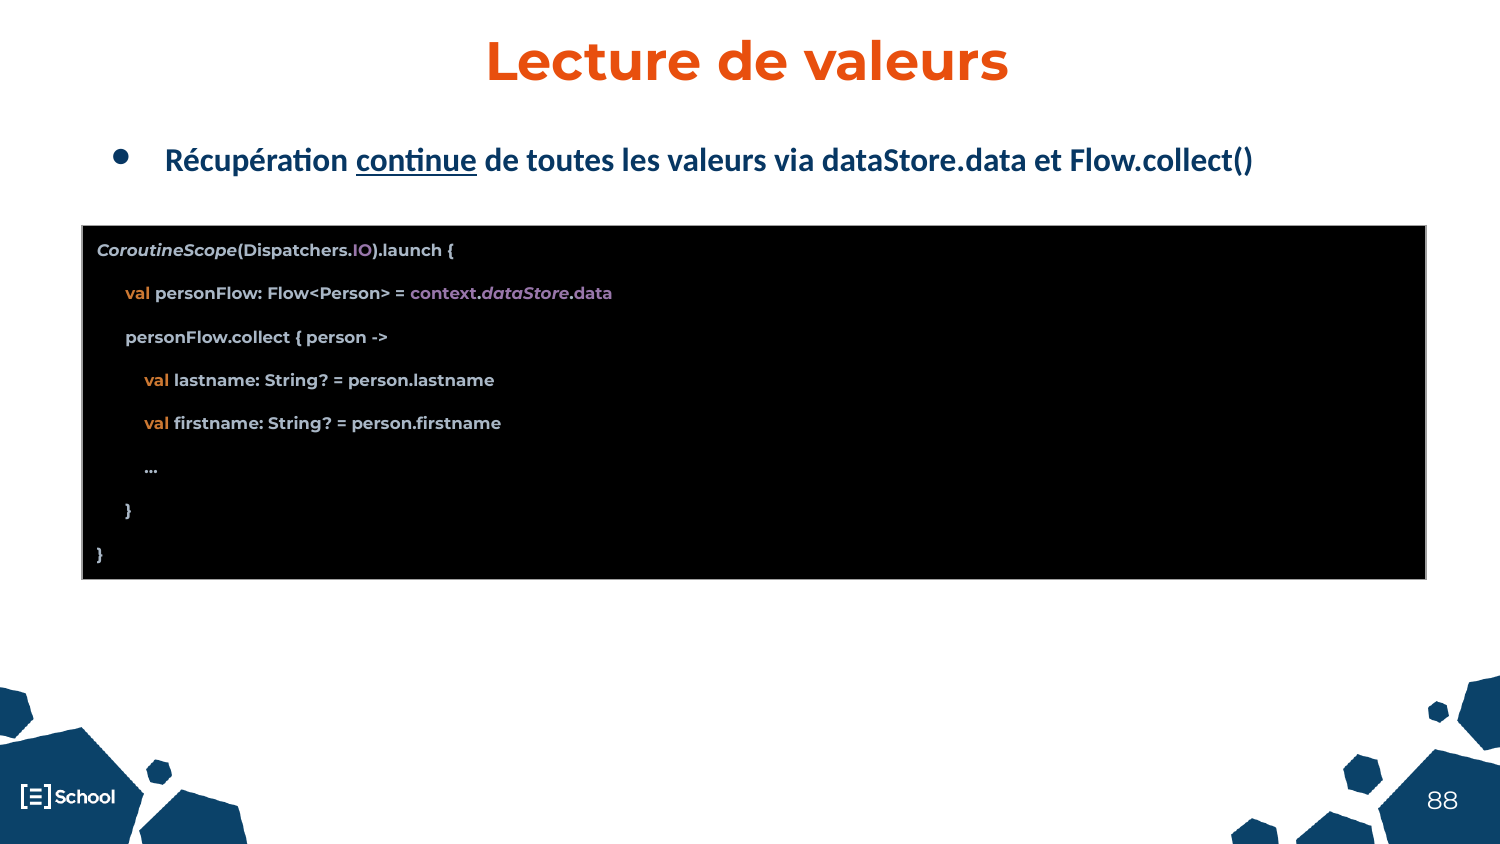

Lecture de valeurs

Récupération continue de toutes les valeurs via dataStore.data et Flow.collect()
| CoroutineScope(Dispatchers.IO).launch { val personFlow: Flow<Person> = context.dataStore.data personFlow.collect { person -> val lastname: String? = person.lastname val firstname: String? = person.firstname ... } } |
| --- |
88